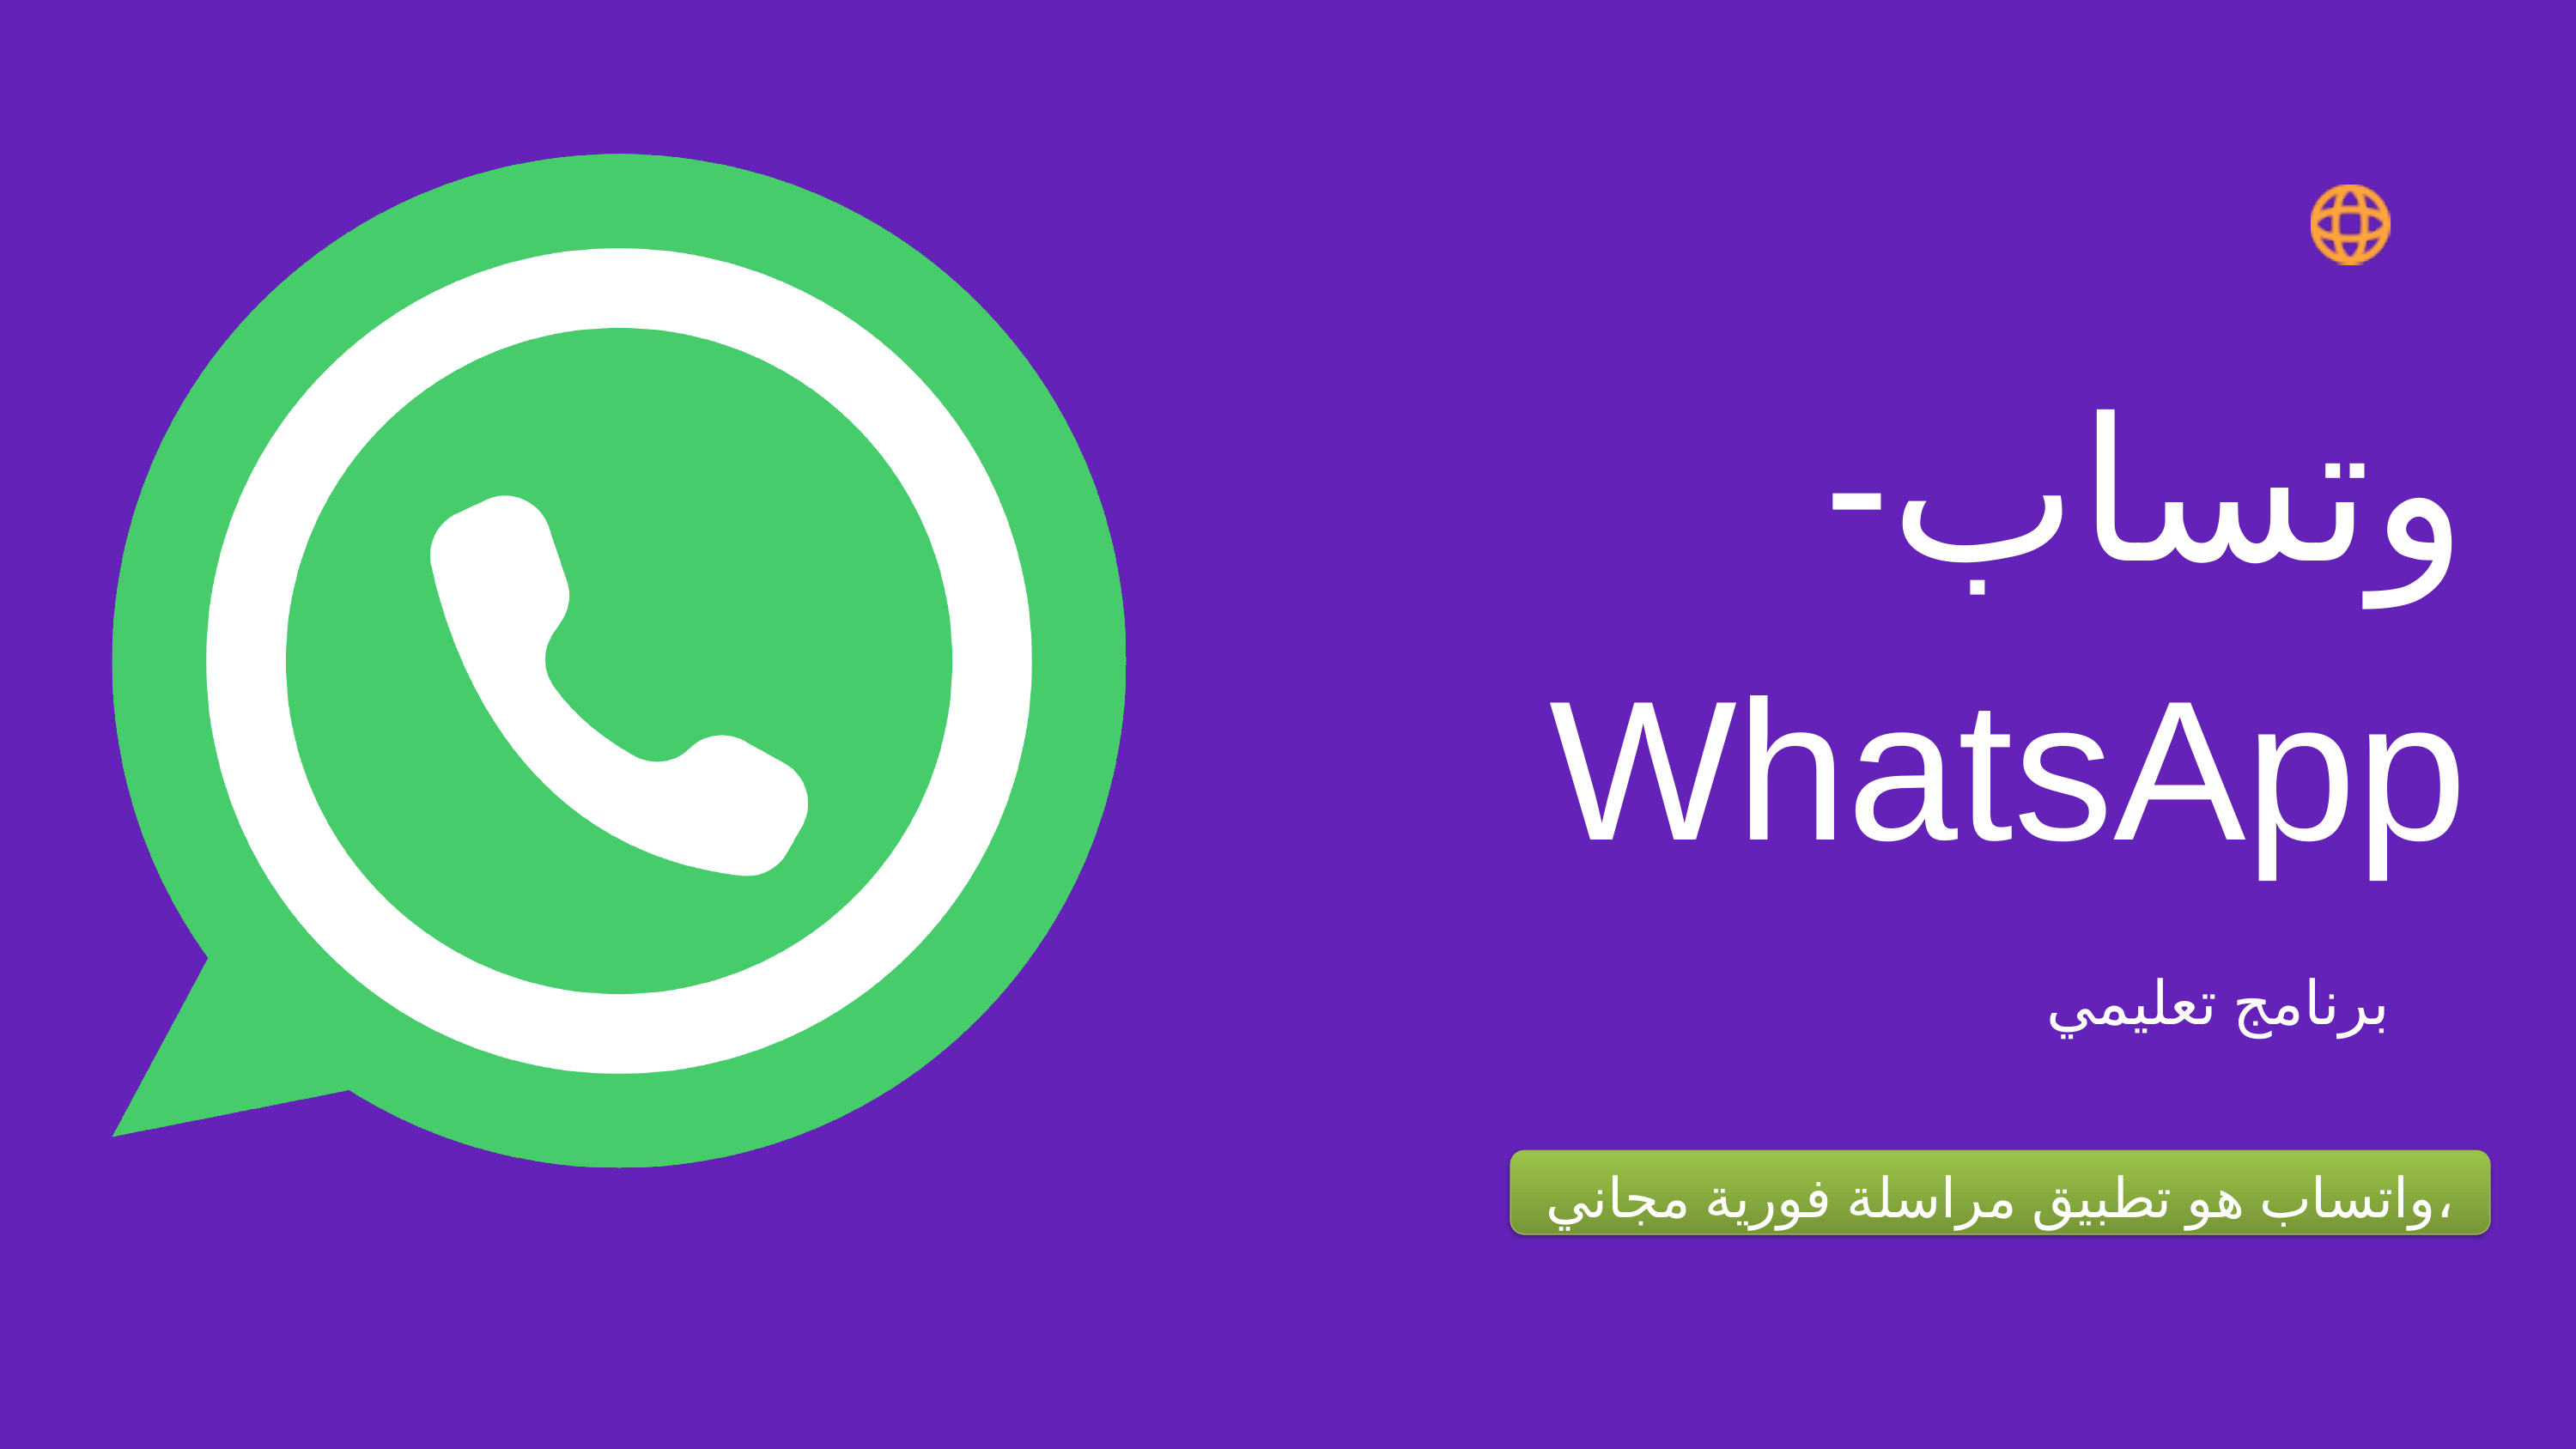

وتساب-WhatsApp
برنامج تعليمي

واتساب هو تطبيق مراسلة فورية مجاني،